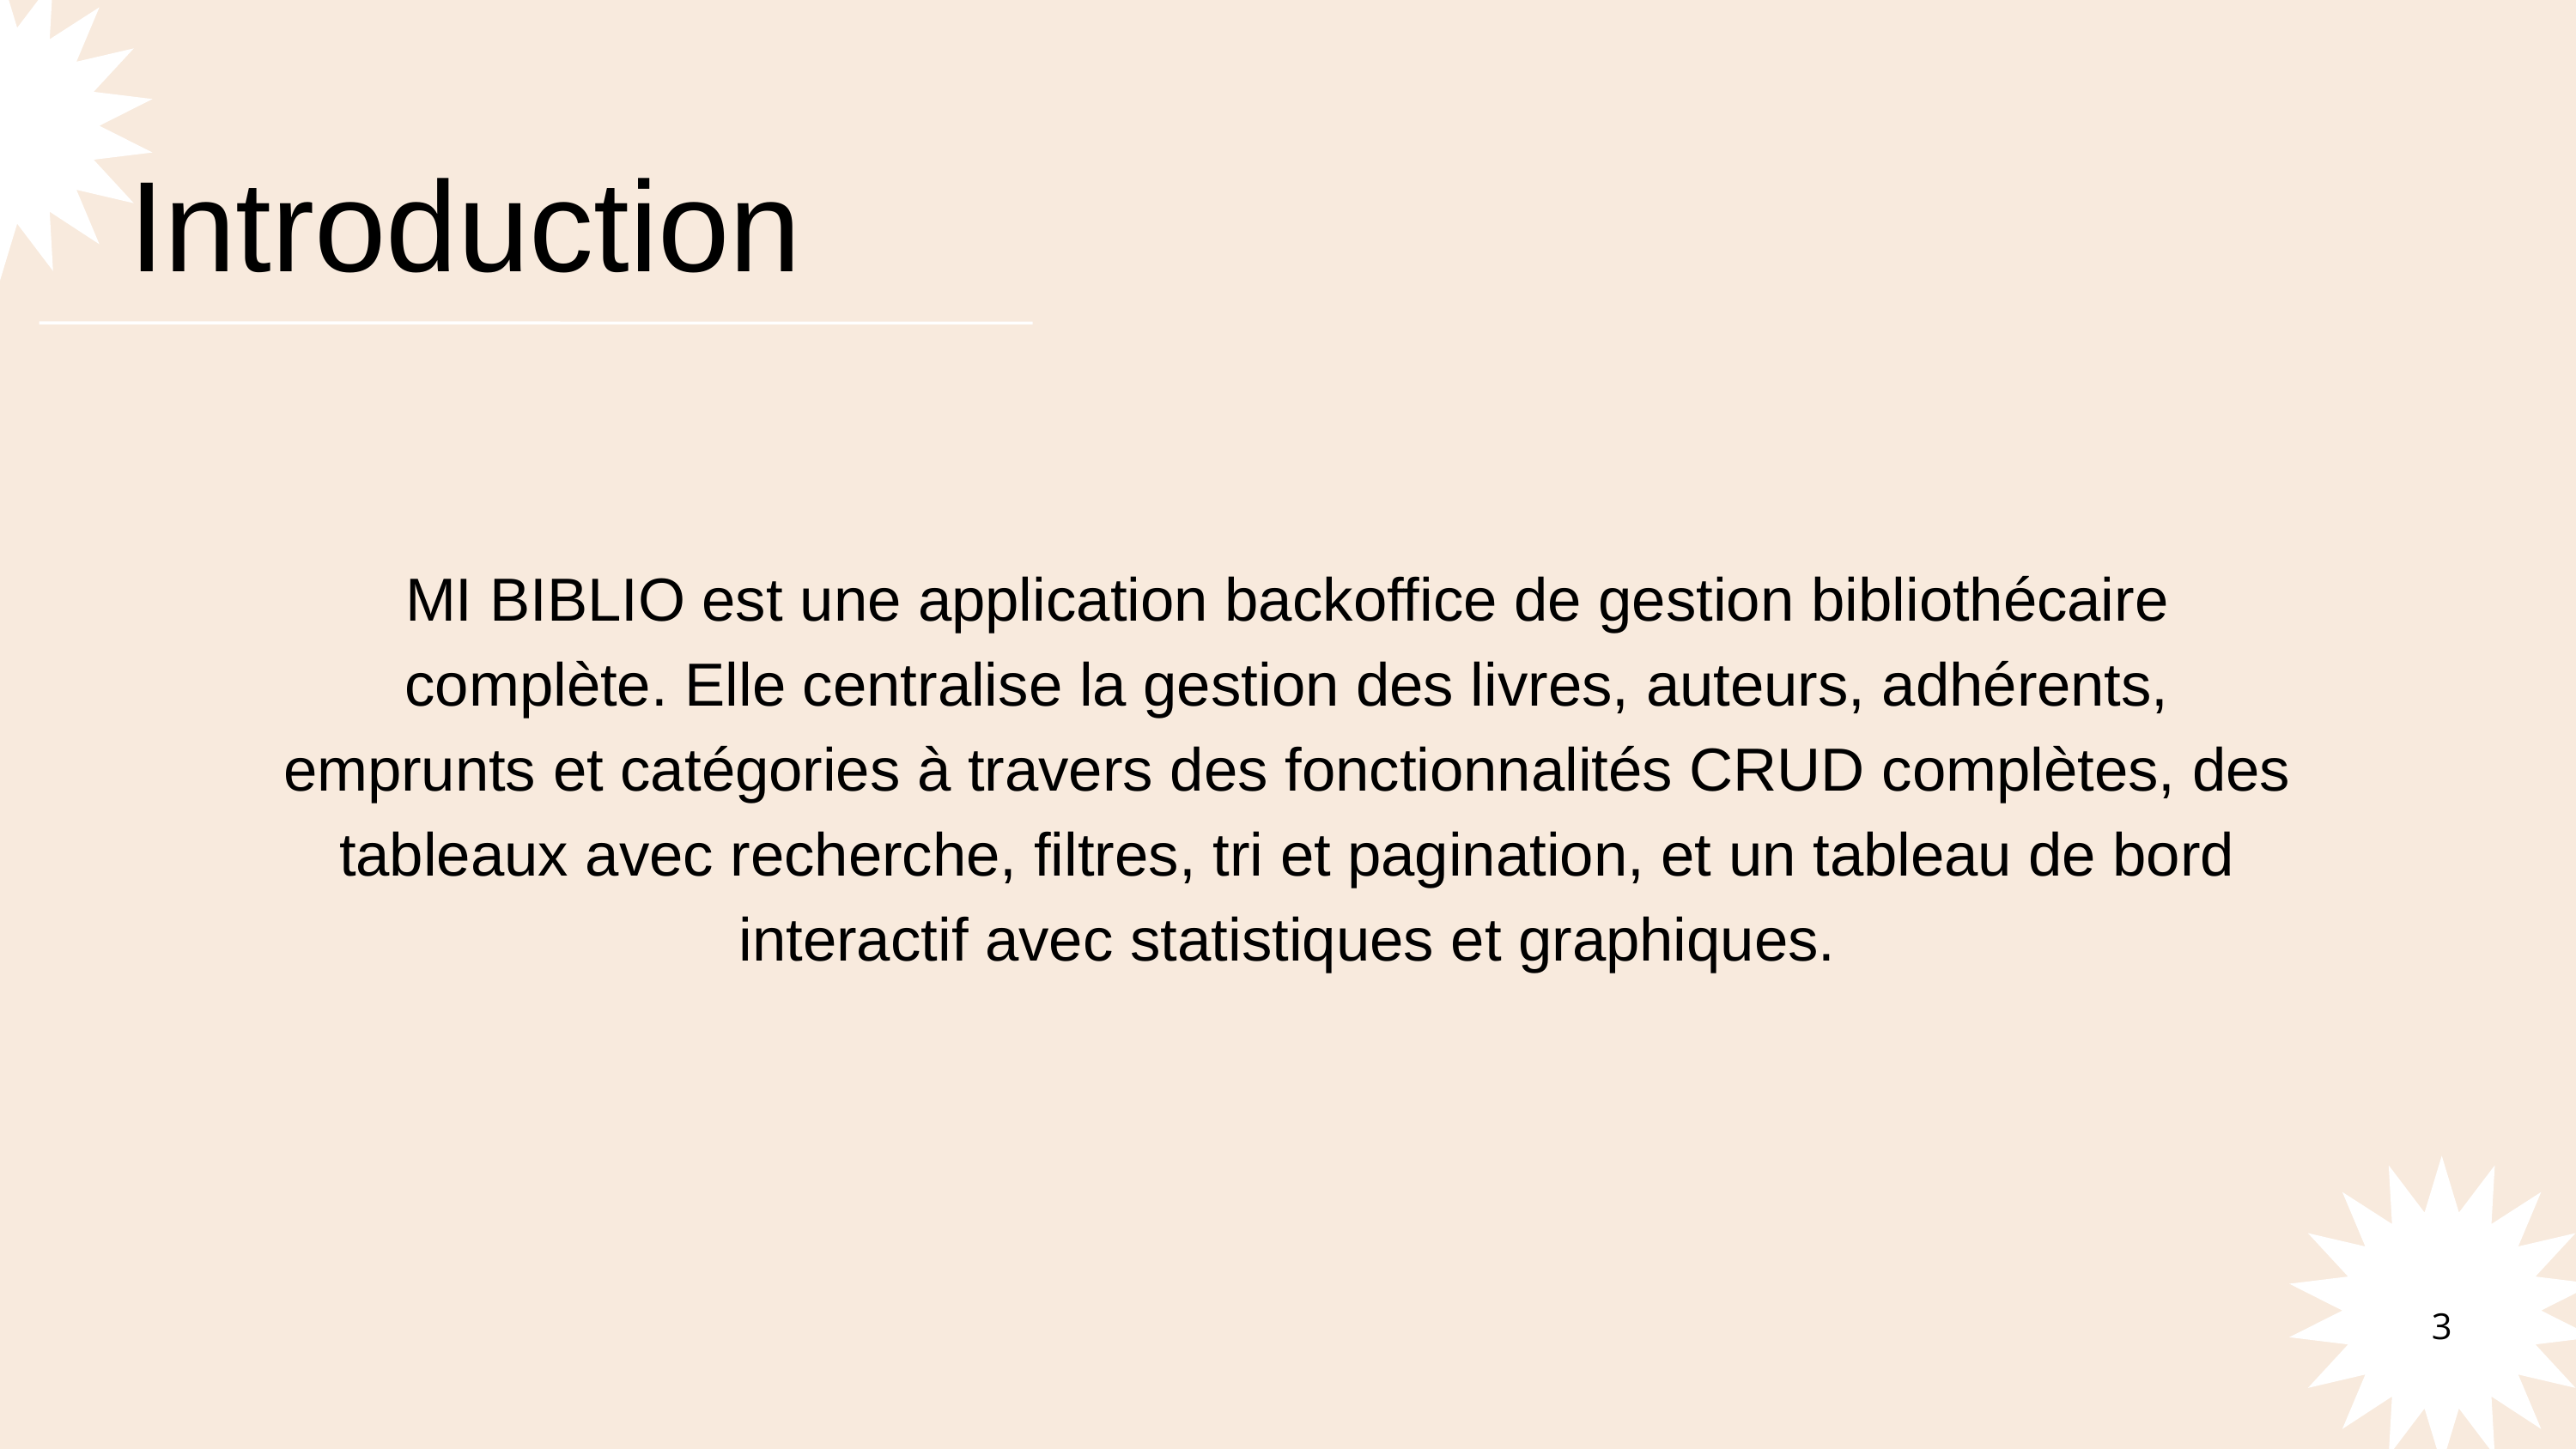

Introduction

MI BIBLIO est une application backoffice de gestion bibliothécaire complète. Elle centralise la gestion des livres, auteurs, adhérents, emprunts et catégories à travers des fonctionnalités CRUD complètes, des tableaux avec recherche, filtres, tri et pagination, et un tableau de bord interactif avec statistiques et graphiques.

3